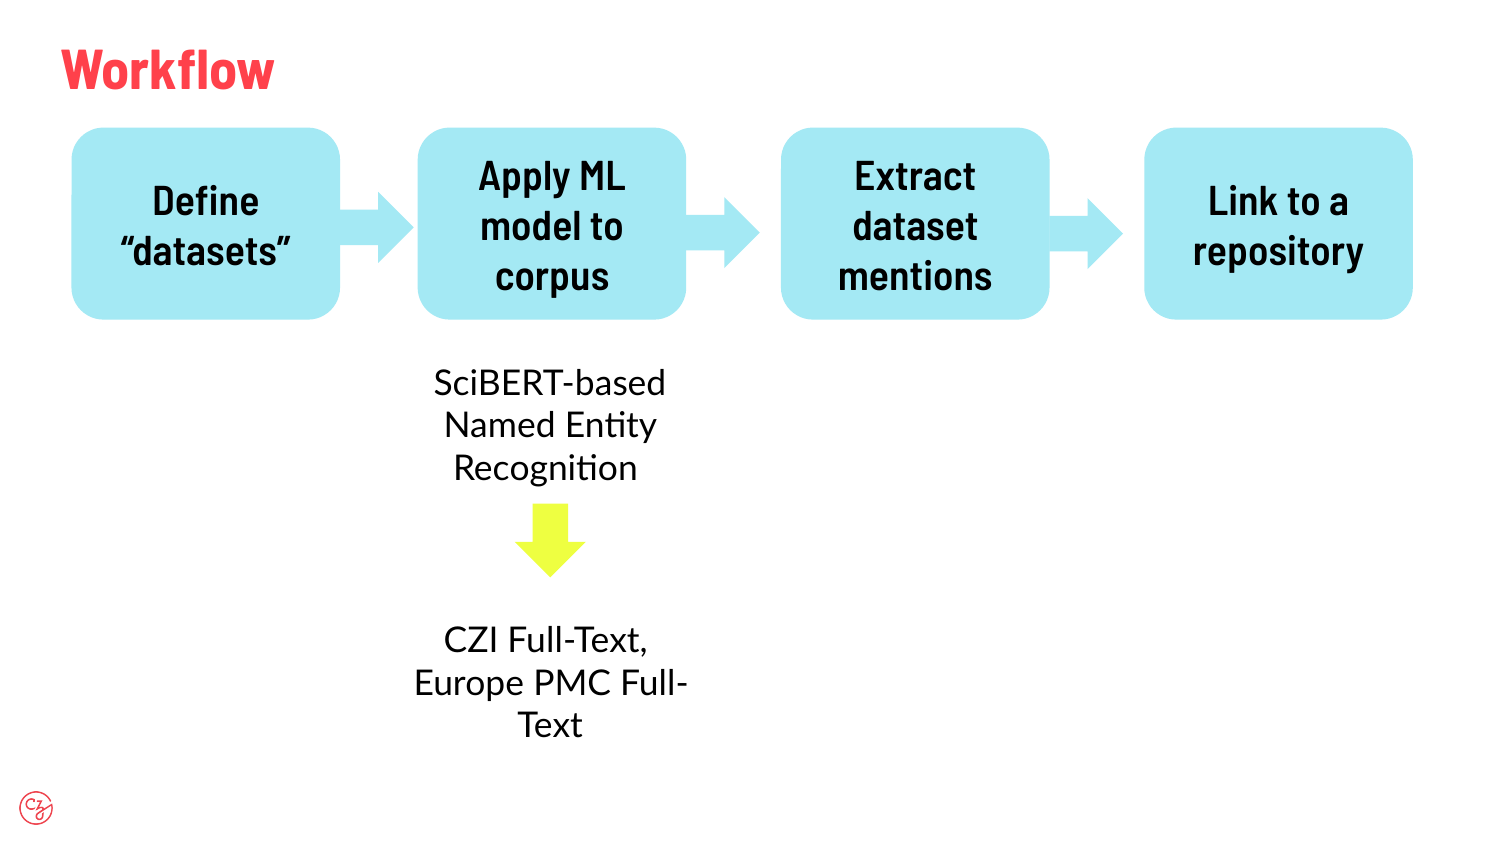

Workflow
Define “datasets”
Apply ML model to corpus
Extract dataset mentions
Link to a repository

SciBERT-based Named Entity Recognition

CZI Full-Text,
Europe PMC Full-Text